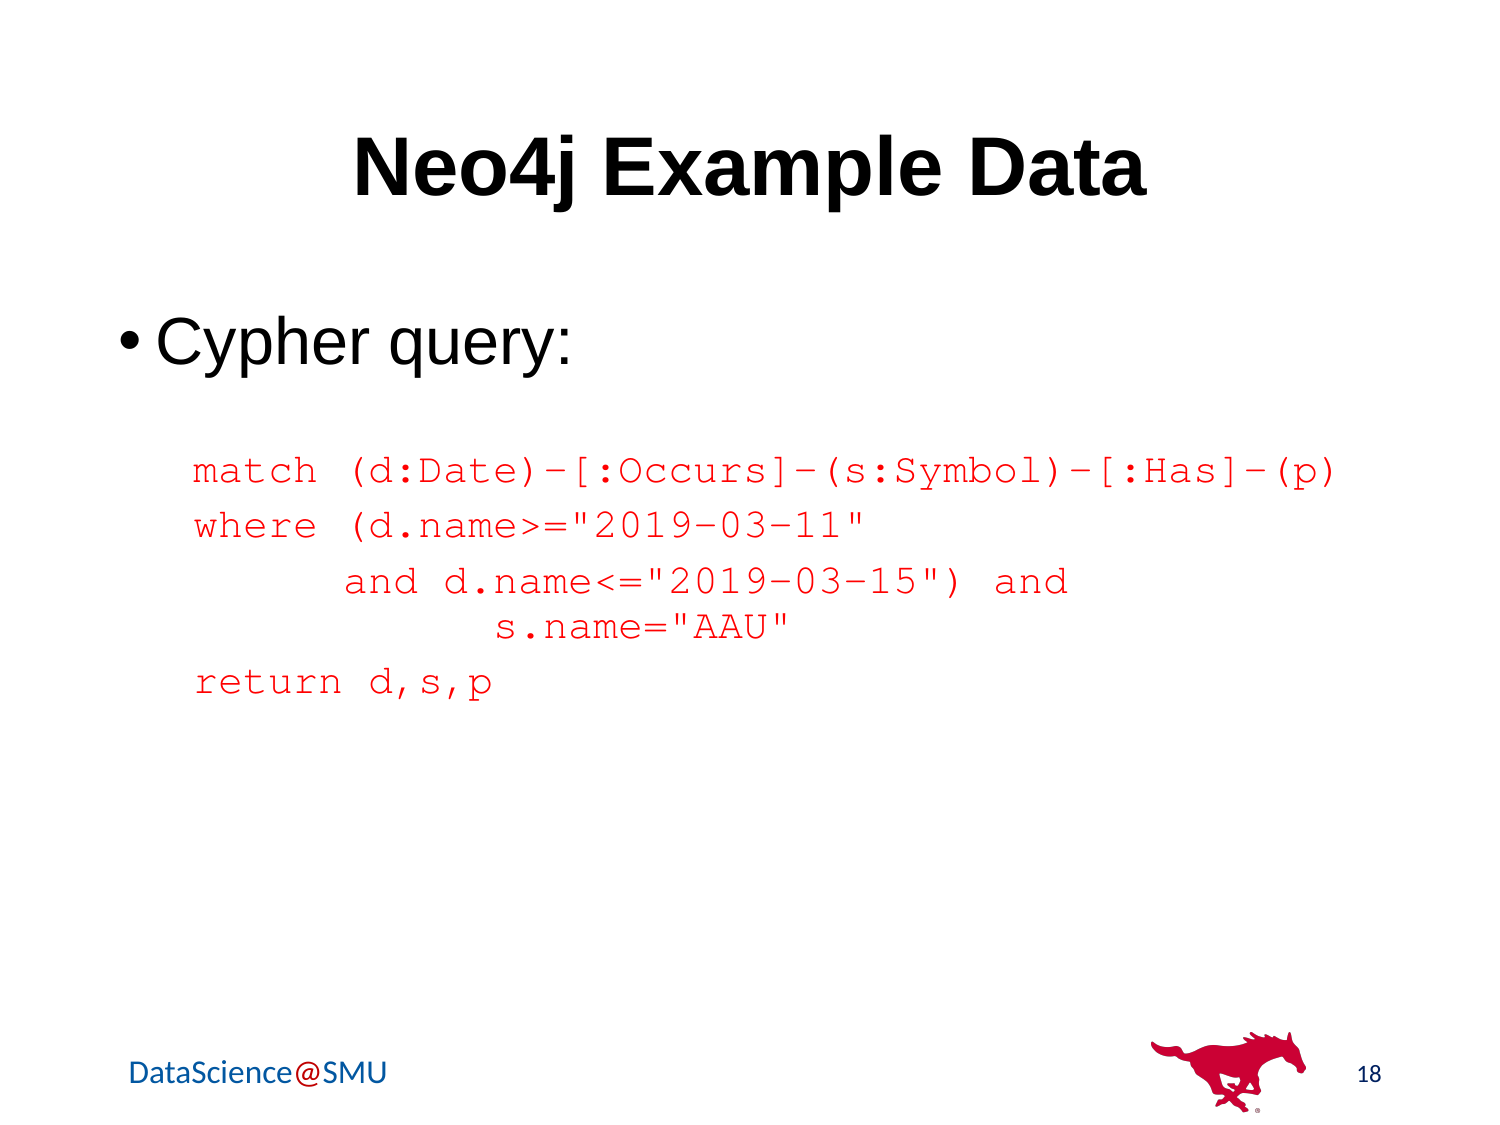

# Neo4j Example Data
Cypher query:

match (d:Date)-[:Occurs]-(s:Symbol)-[:Has]-(p)
where (d.name>="2019-03-11"
	and d.name<="2019-03-15") and 			s.name="AAU"
return d,s,p
18